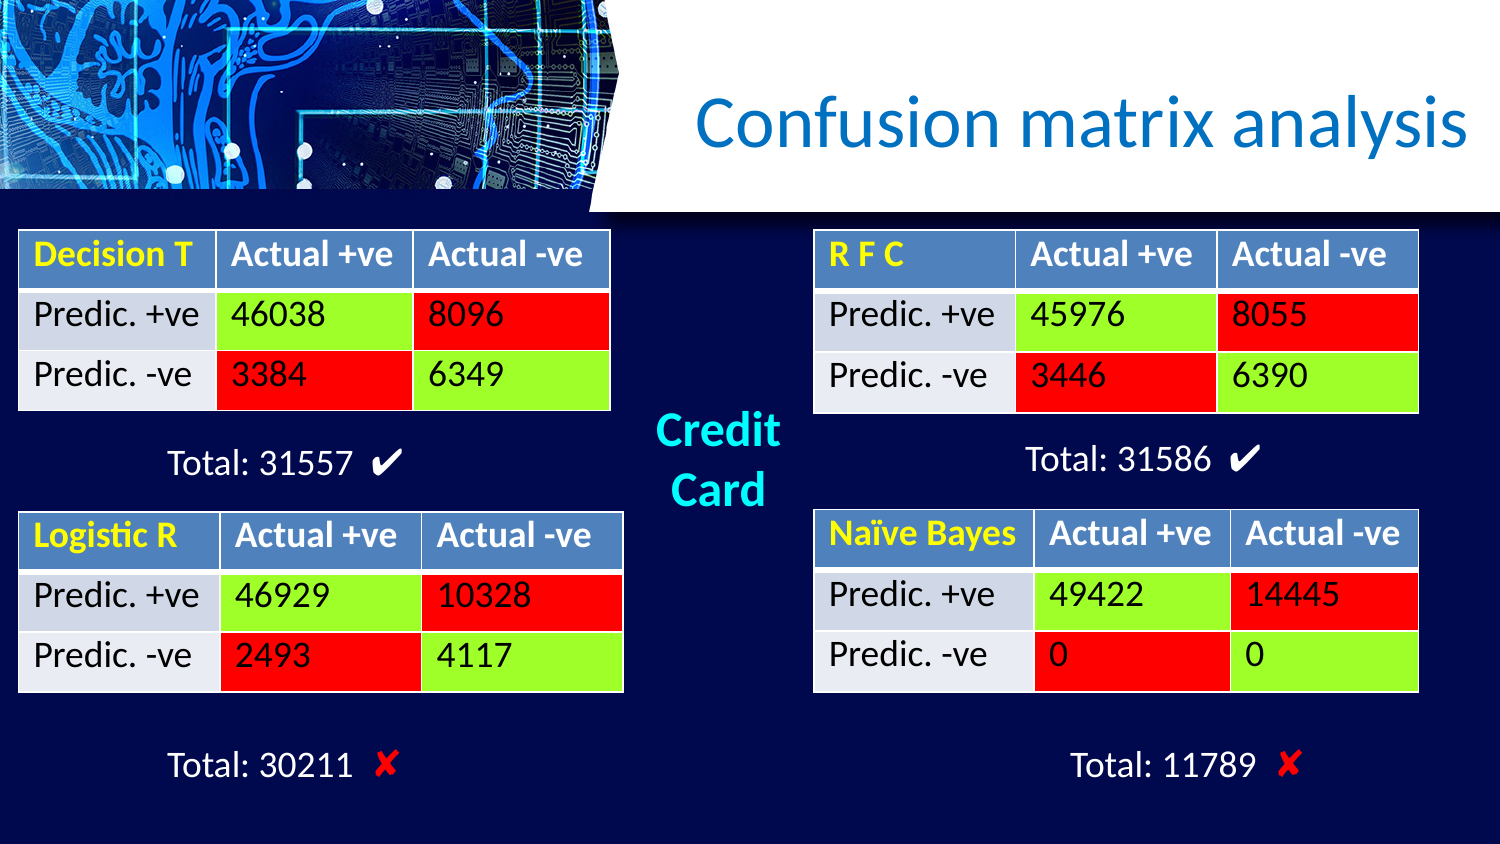

Confusion matrix analysis
| Decision T | Actual +ve | Actual -ve |
| --- | --- | --- |
| Predic. +ve | 46038 | 8096 |
| Predic. -ve | 3384 | 6349 |
| R F C | Actual +ve | Actual -ve |
| --- | --- | --- |
| Predic. +ve | 45976 | 8055 |
| Predic. -ve | 3446 | 6390 |
Credit
Card
Total: 31586  ✔
Total: 31557  ✔
| Naïve Bayes | Actual +ve | Actual -ve |
| --- | --- | --- |
| Predic. +ve | 49422 | 14445 |
| Predic. -ve | 0 | 0 |
| Logistic R | Actual +ve | Actual -ve |
| --- | --- | --- |
| Predic. +ve | 46929 | 10328 |
| Predic. -ve | 2493 | 4117 |
Total: 11789  ✘
Total: 30211  ✘